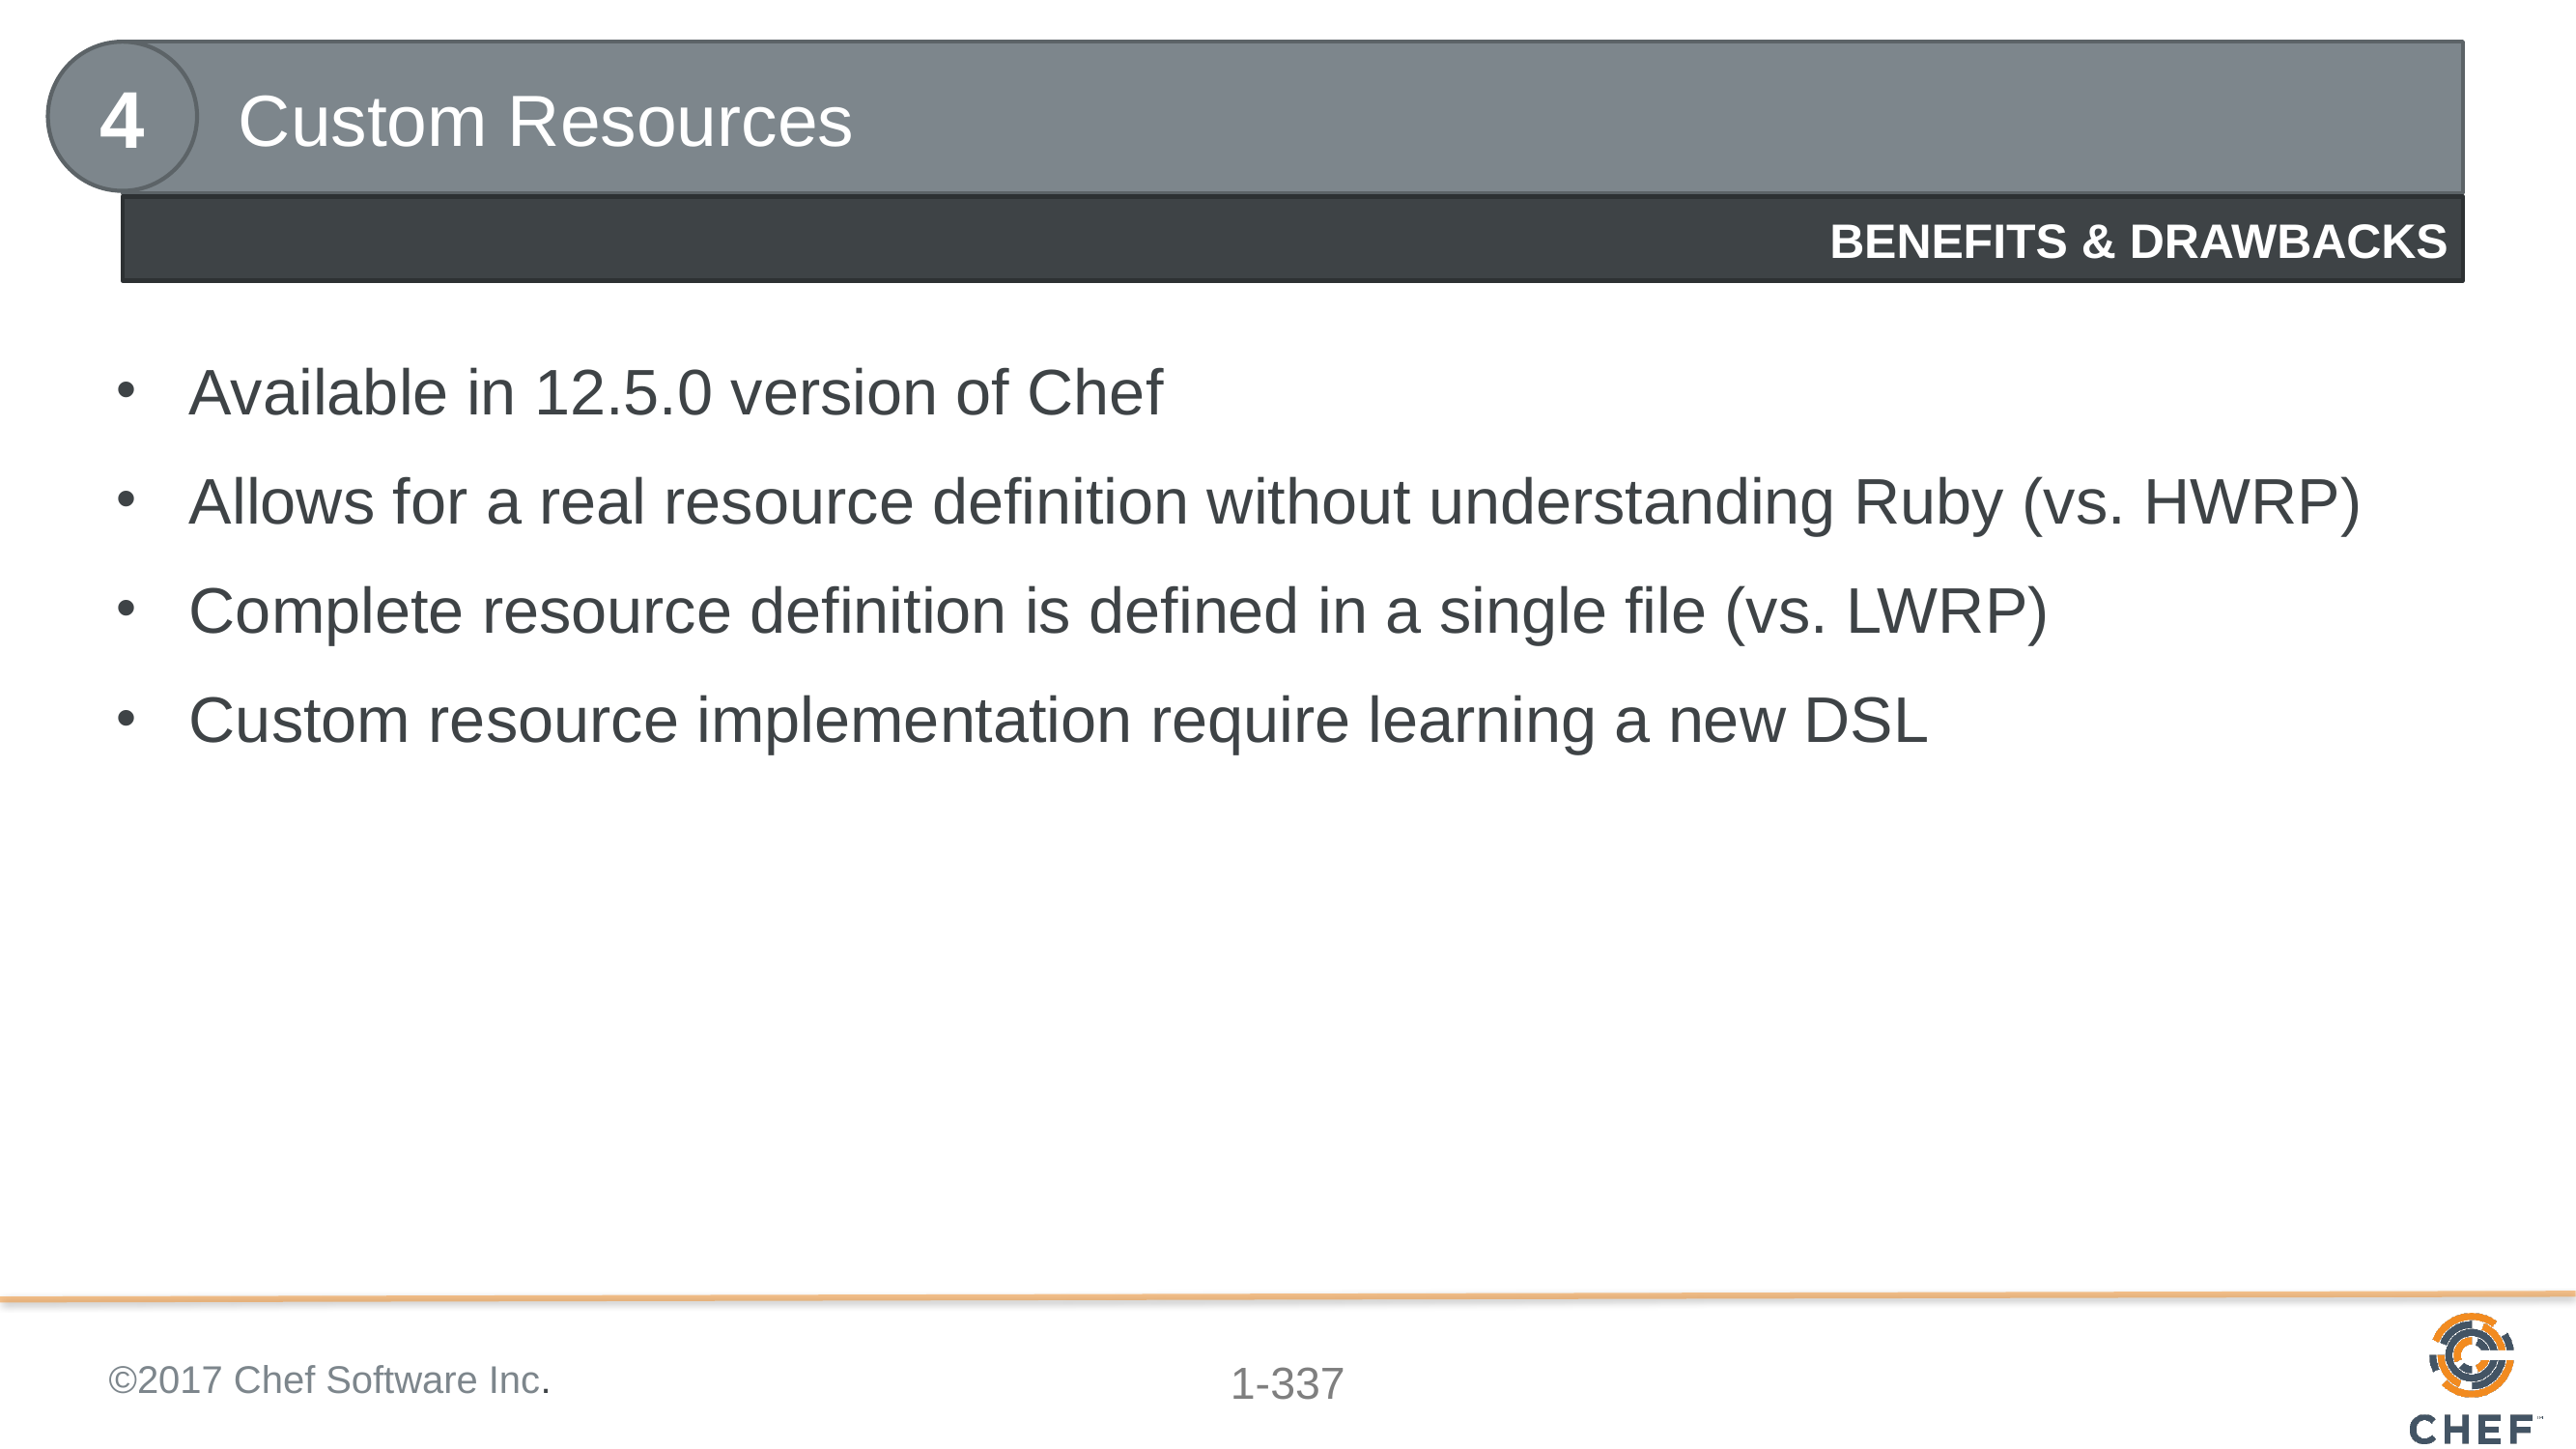

4
Custom Resources
#
BENEFITS & DRAWBACKS
Available in 12.5.0 version of Chef
Allows for a real resource definition without understanding Ruby (vs. HWRP)
Complete resource definition is defined in a single file (vs. LWRP)
Custom resource implementation require learning a new DSL